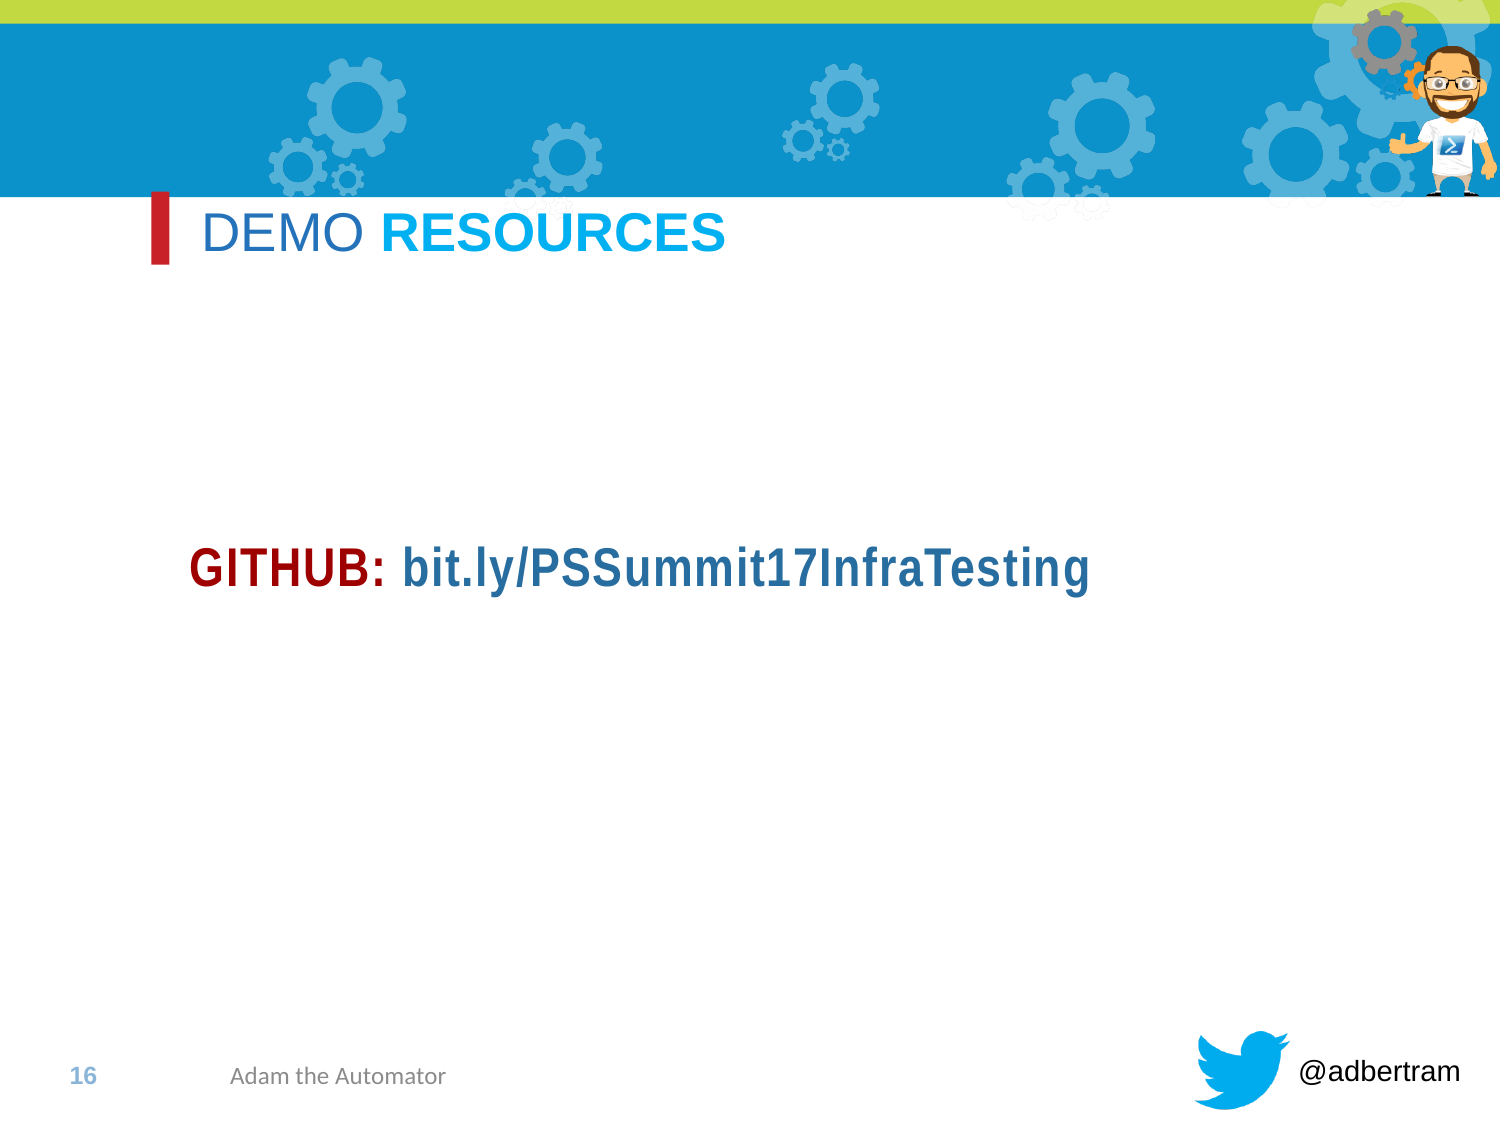

#
DEMO RESOURCES

GITHUB: bit.ly/PSSummit17InfraTesting
Adam the Automator
16